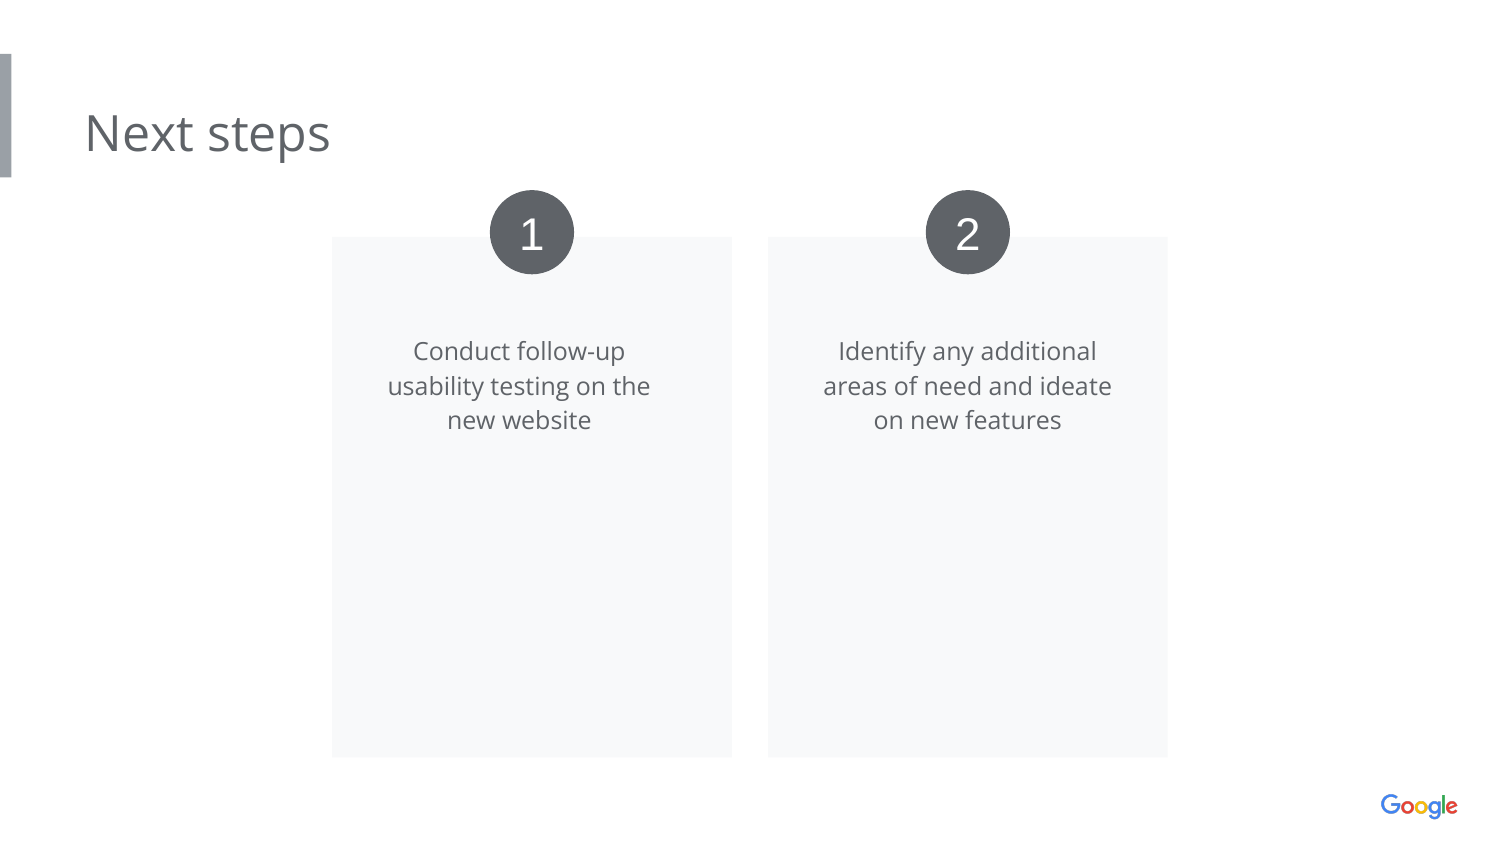

Next steps
1
2

Conduct follow-up usability testing on the new website
Identify any additional areas of need and ideate on new features